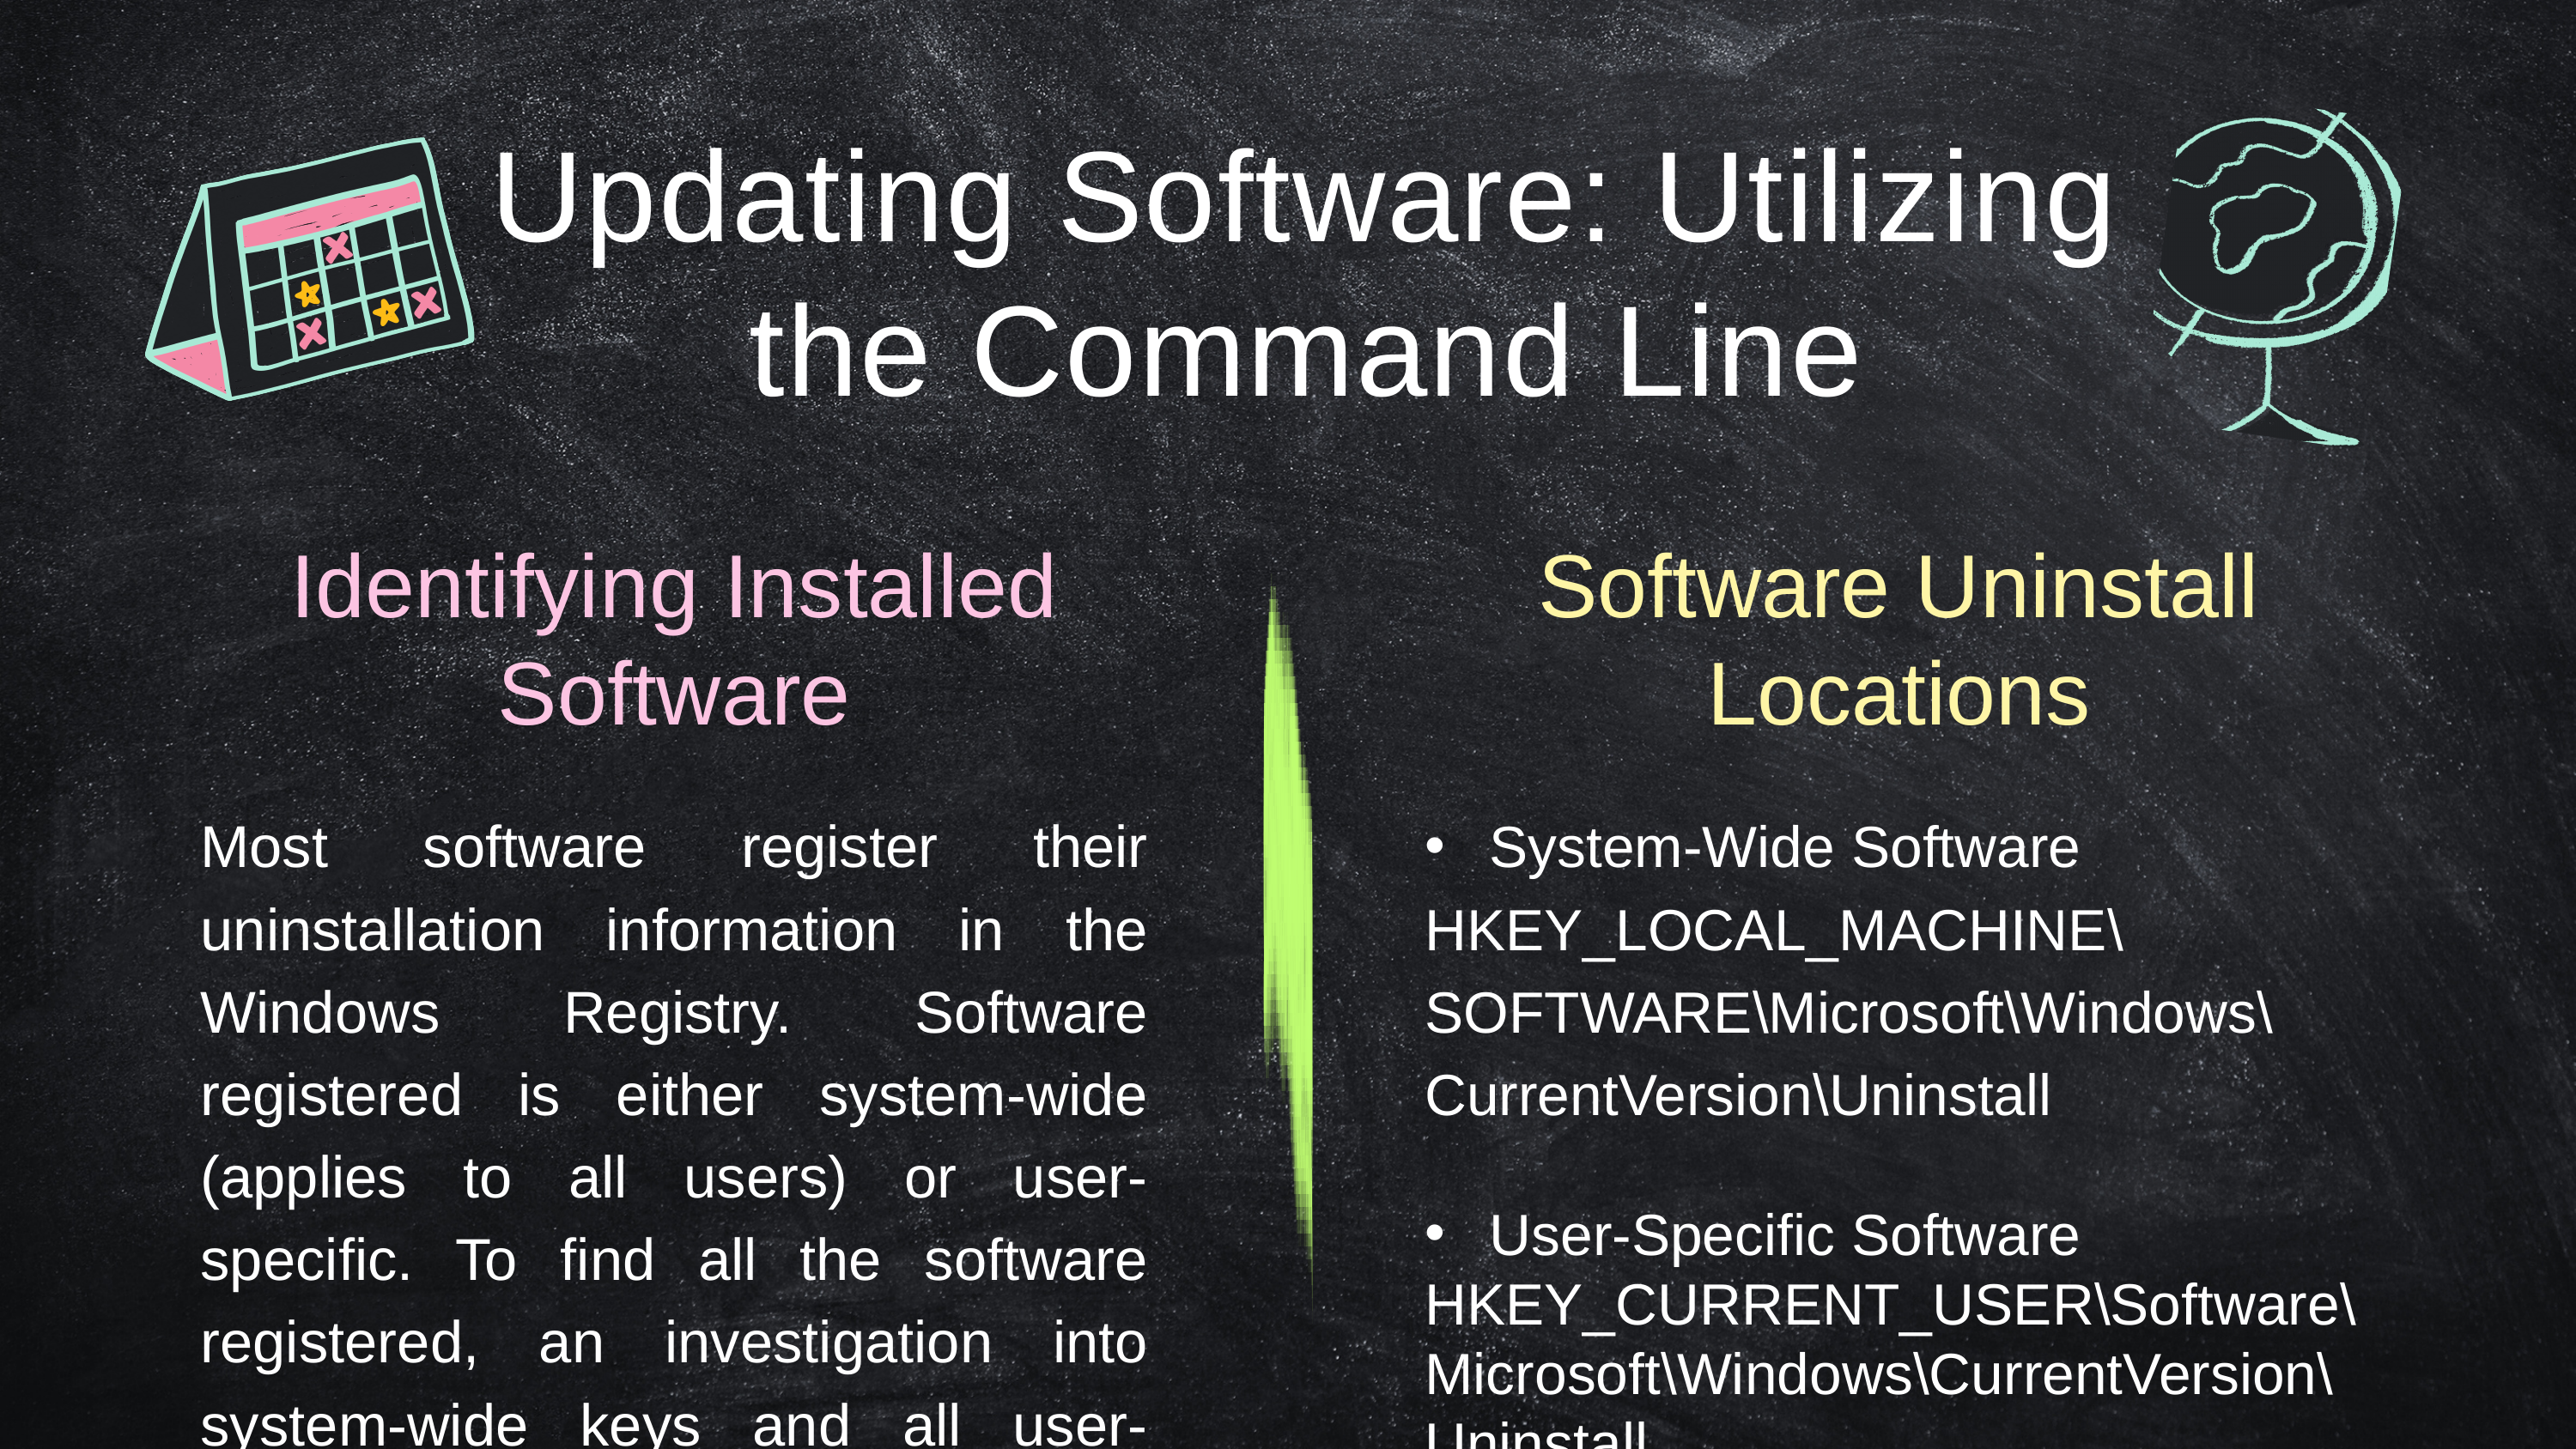

Updating Software: Utilizing the Command Line

Identifying Installed Software
Software Uninstall Locations
Most software register their uninstallation information in the Windows Registry. Software registered is either system-wide (applies to all users) or user-specific. To find all the software registered, an investigation into system-wide keys and all user-specific keys is required.
System-Wide Software
HKEY_LOCAL_MACHINE\SOFTWARE\Microsoft\Windows\CurrentVersion\Uninstall
User-Specific Software
HKEY_CURRENT_USER\Software\Microsoft\Windows\CurrentVersion\Uninstall